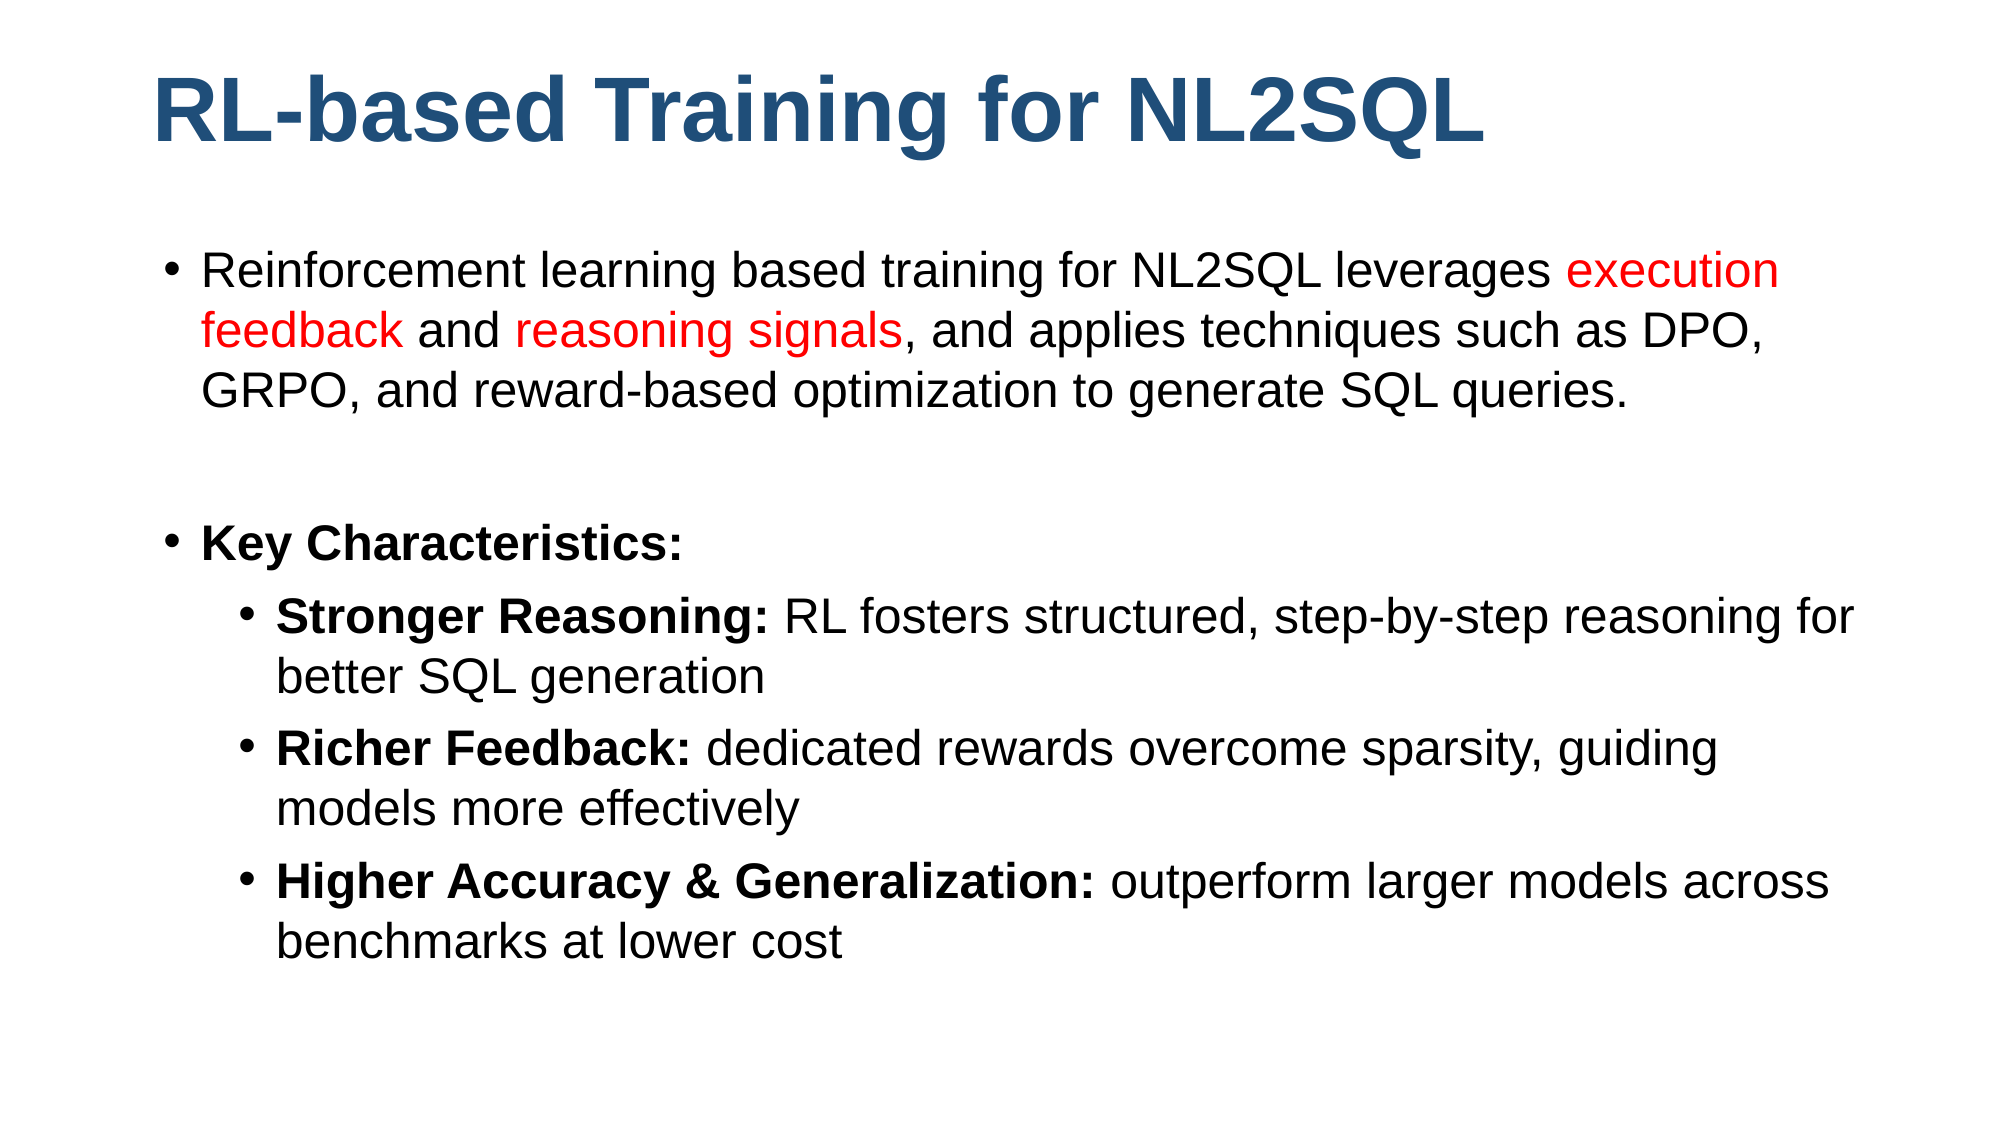

# RL-based Training for NL2SQL
Reinforcement learning based training for NL2SQL leverages execution feedback and reasoning signals, and applies techniques such as DPO, GRPO, and reward-based optimization to generate SQL queries.

Key Characteristics:
Stronger Reasoning: RL fosters structured, step-by-step reasoning for better SQL generation
Richer Feedback: dedicated rewards overcome sparsity, guiding models more effectively
Higher Accuracy & Generalization: outperform larger models across benchmarks at lower cost